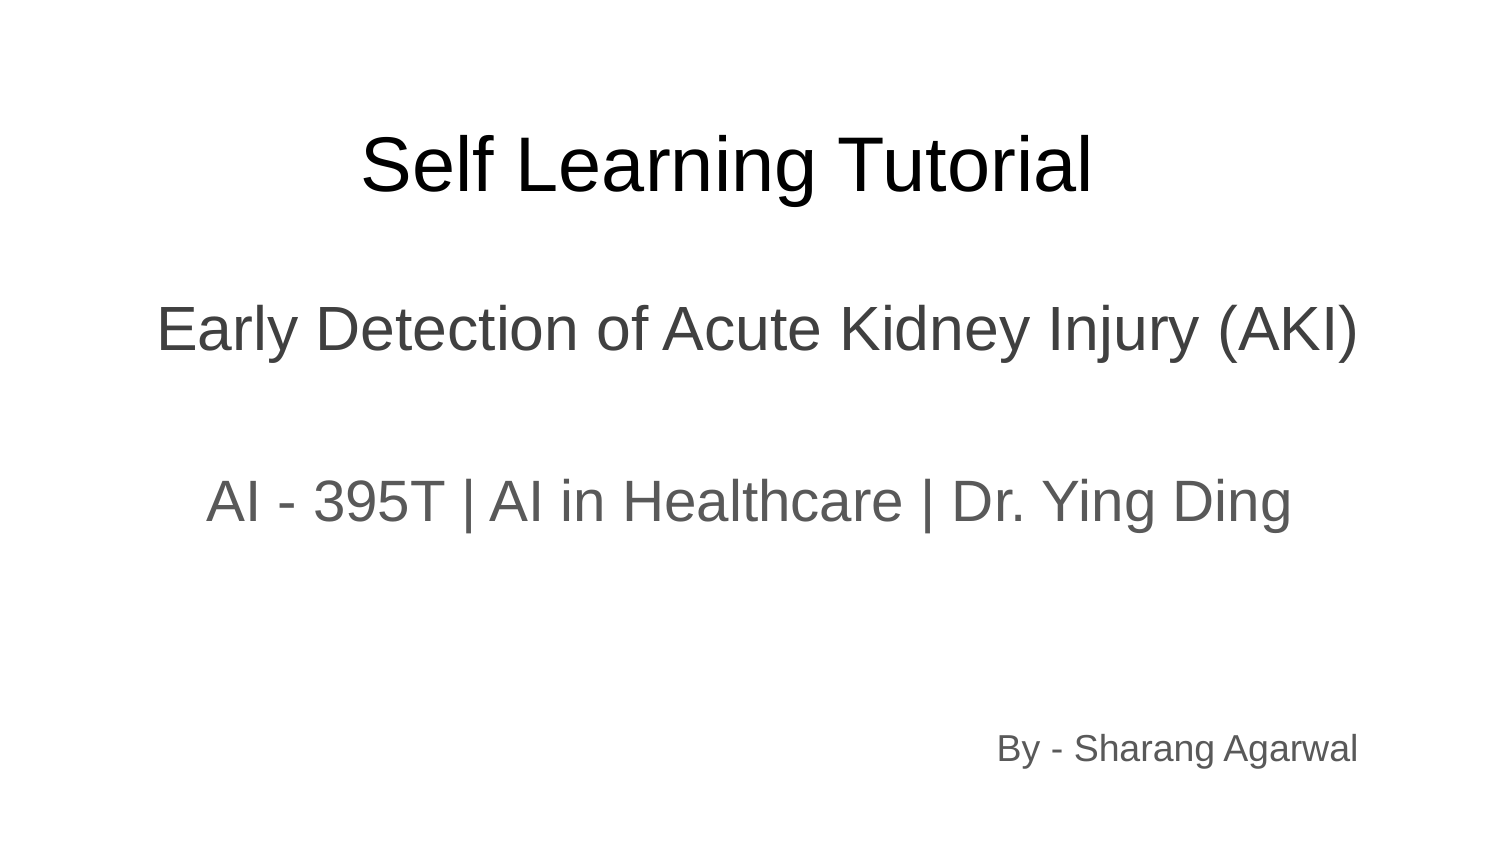

# Self Learning Tutorial
Early Detection of Acute Kidney Injury (AKI)
AI - 395T | AI in Healthcare | Dr. Ying Ding
By - Sharang Agarwal